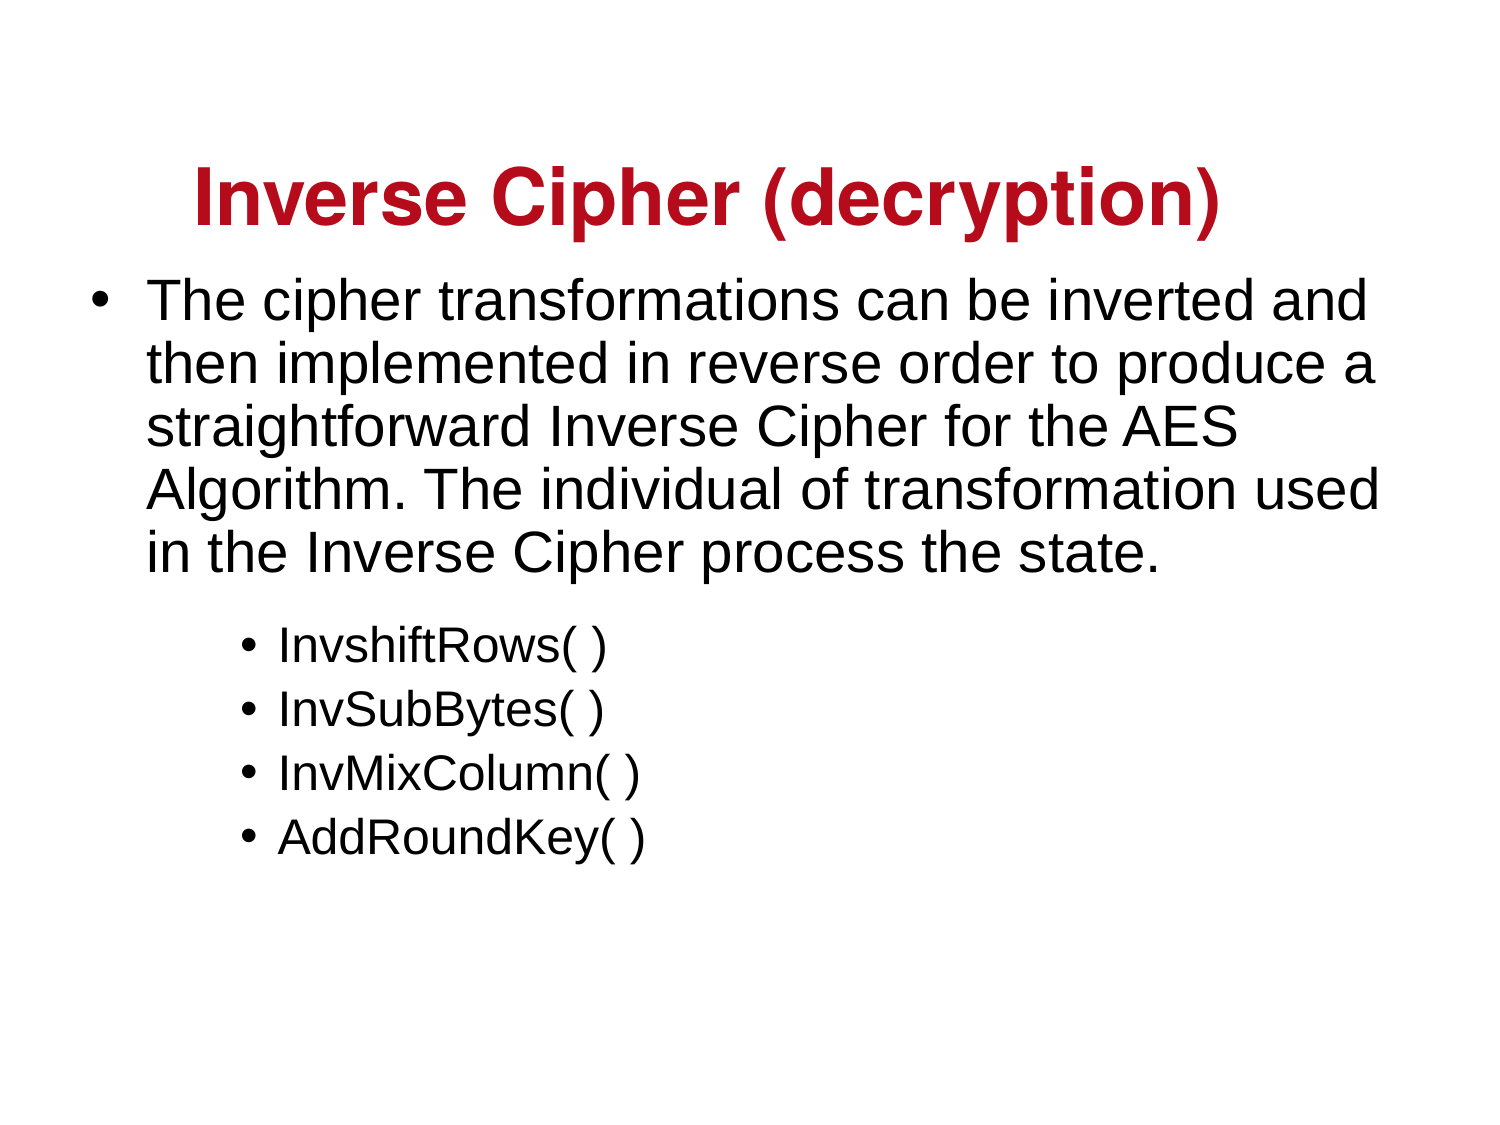

# Inverse Cipher (decryption)
The cipher transformations can be inverted and then implemented in reverse order to produce a straightforward Inverse Cipher for the AES Algorithm. The individual of transformation used in the Inverse Cipher process the state.
InvshiftRows( )
InvSubBytes( )
InvMixColumn( )
AddRoundKey( )